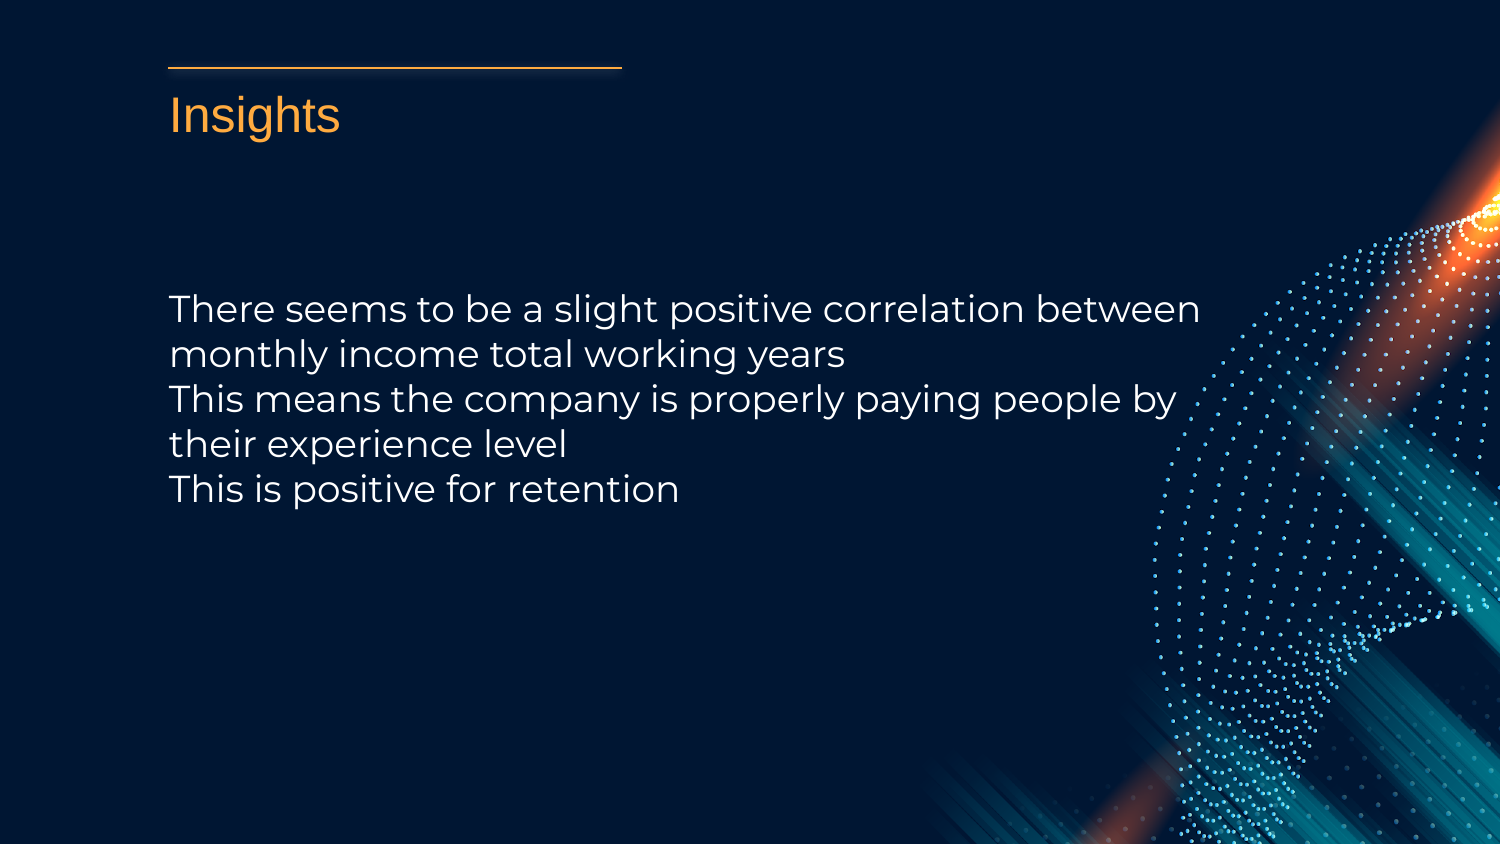

# Insights
There seems to be a slight positive correlation between  monthly income total working years
This means the company is properly paying people by their experience level
This is positive for retention